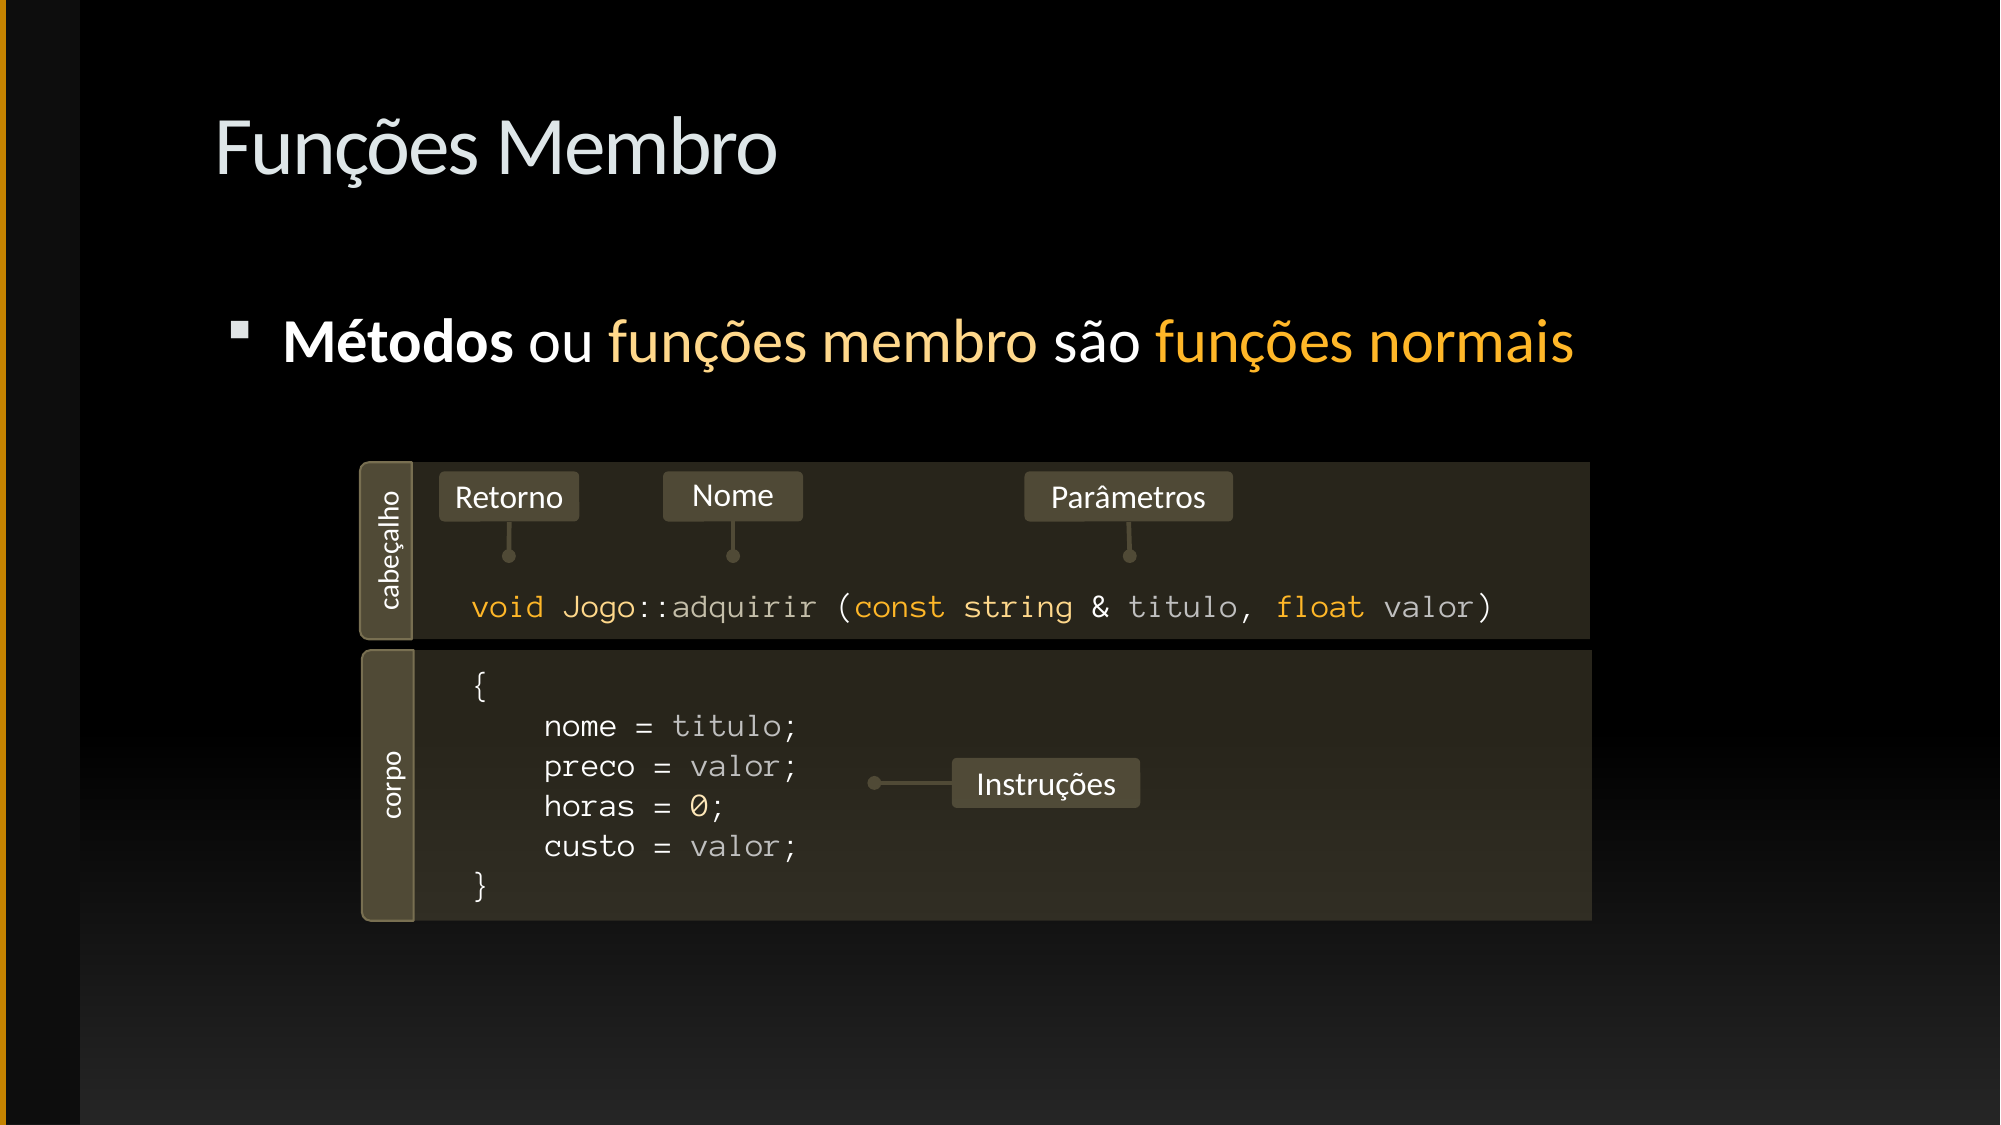

# Funções Membro
Métodos ou funções membro são funções normais

Nome
Retorno
Parâmetros

cabeçalho
void Jogo::adquirir (const string & titulo, float valor)
{
    nome = titulo;
    preco = valor;
    horas = 0;
    custo = valor;
}

Instruções

corpo